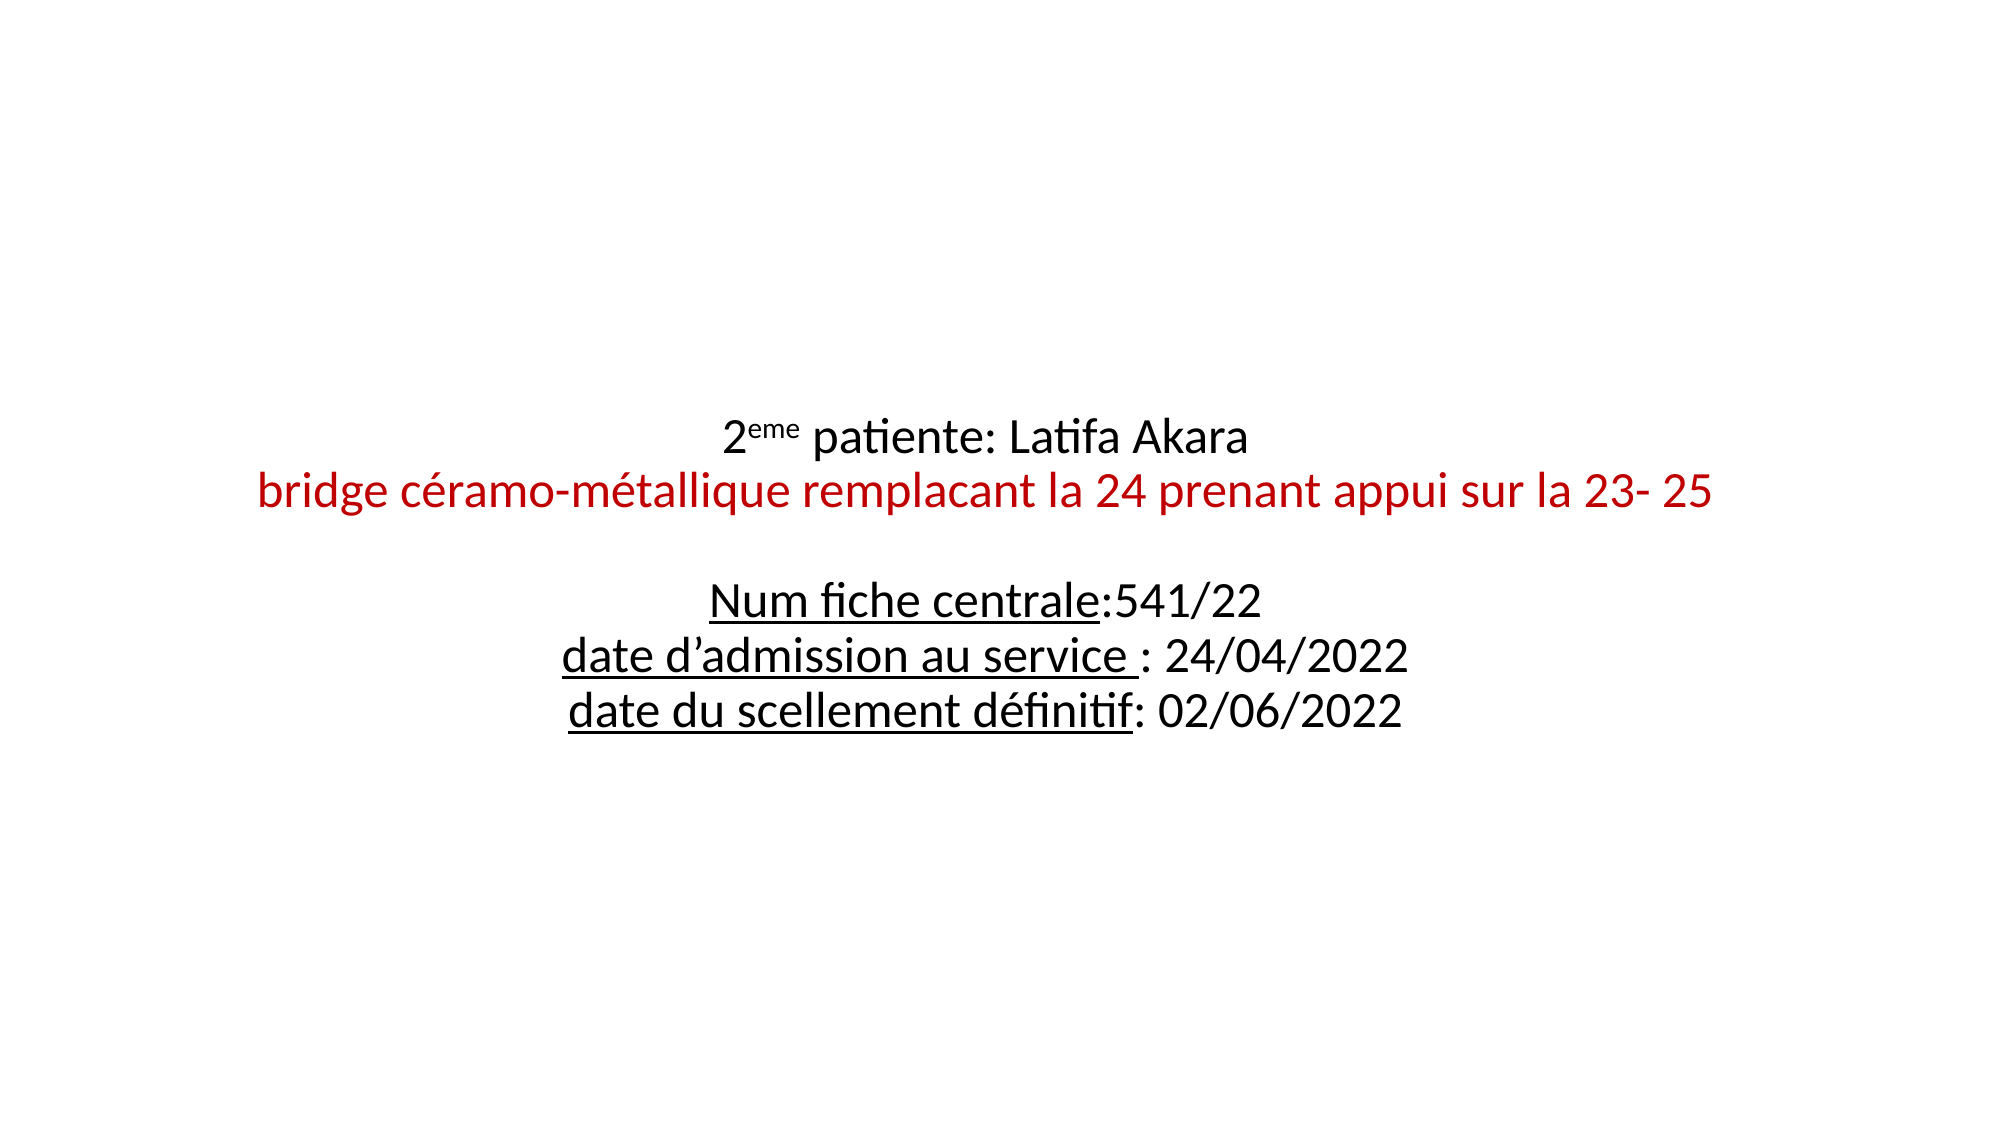

# 2eme patiente: Latifa Akara bridge céramo-métallique remplacant la 24 prenant appui sur la 23- 25 Num fiche centrale:541/22 date d’admission au service : 24/04/2022 date du scellement définitif: 02/06/2022